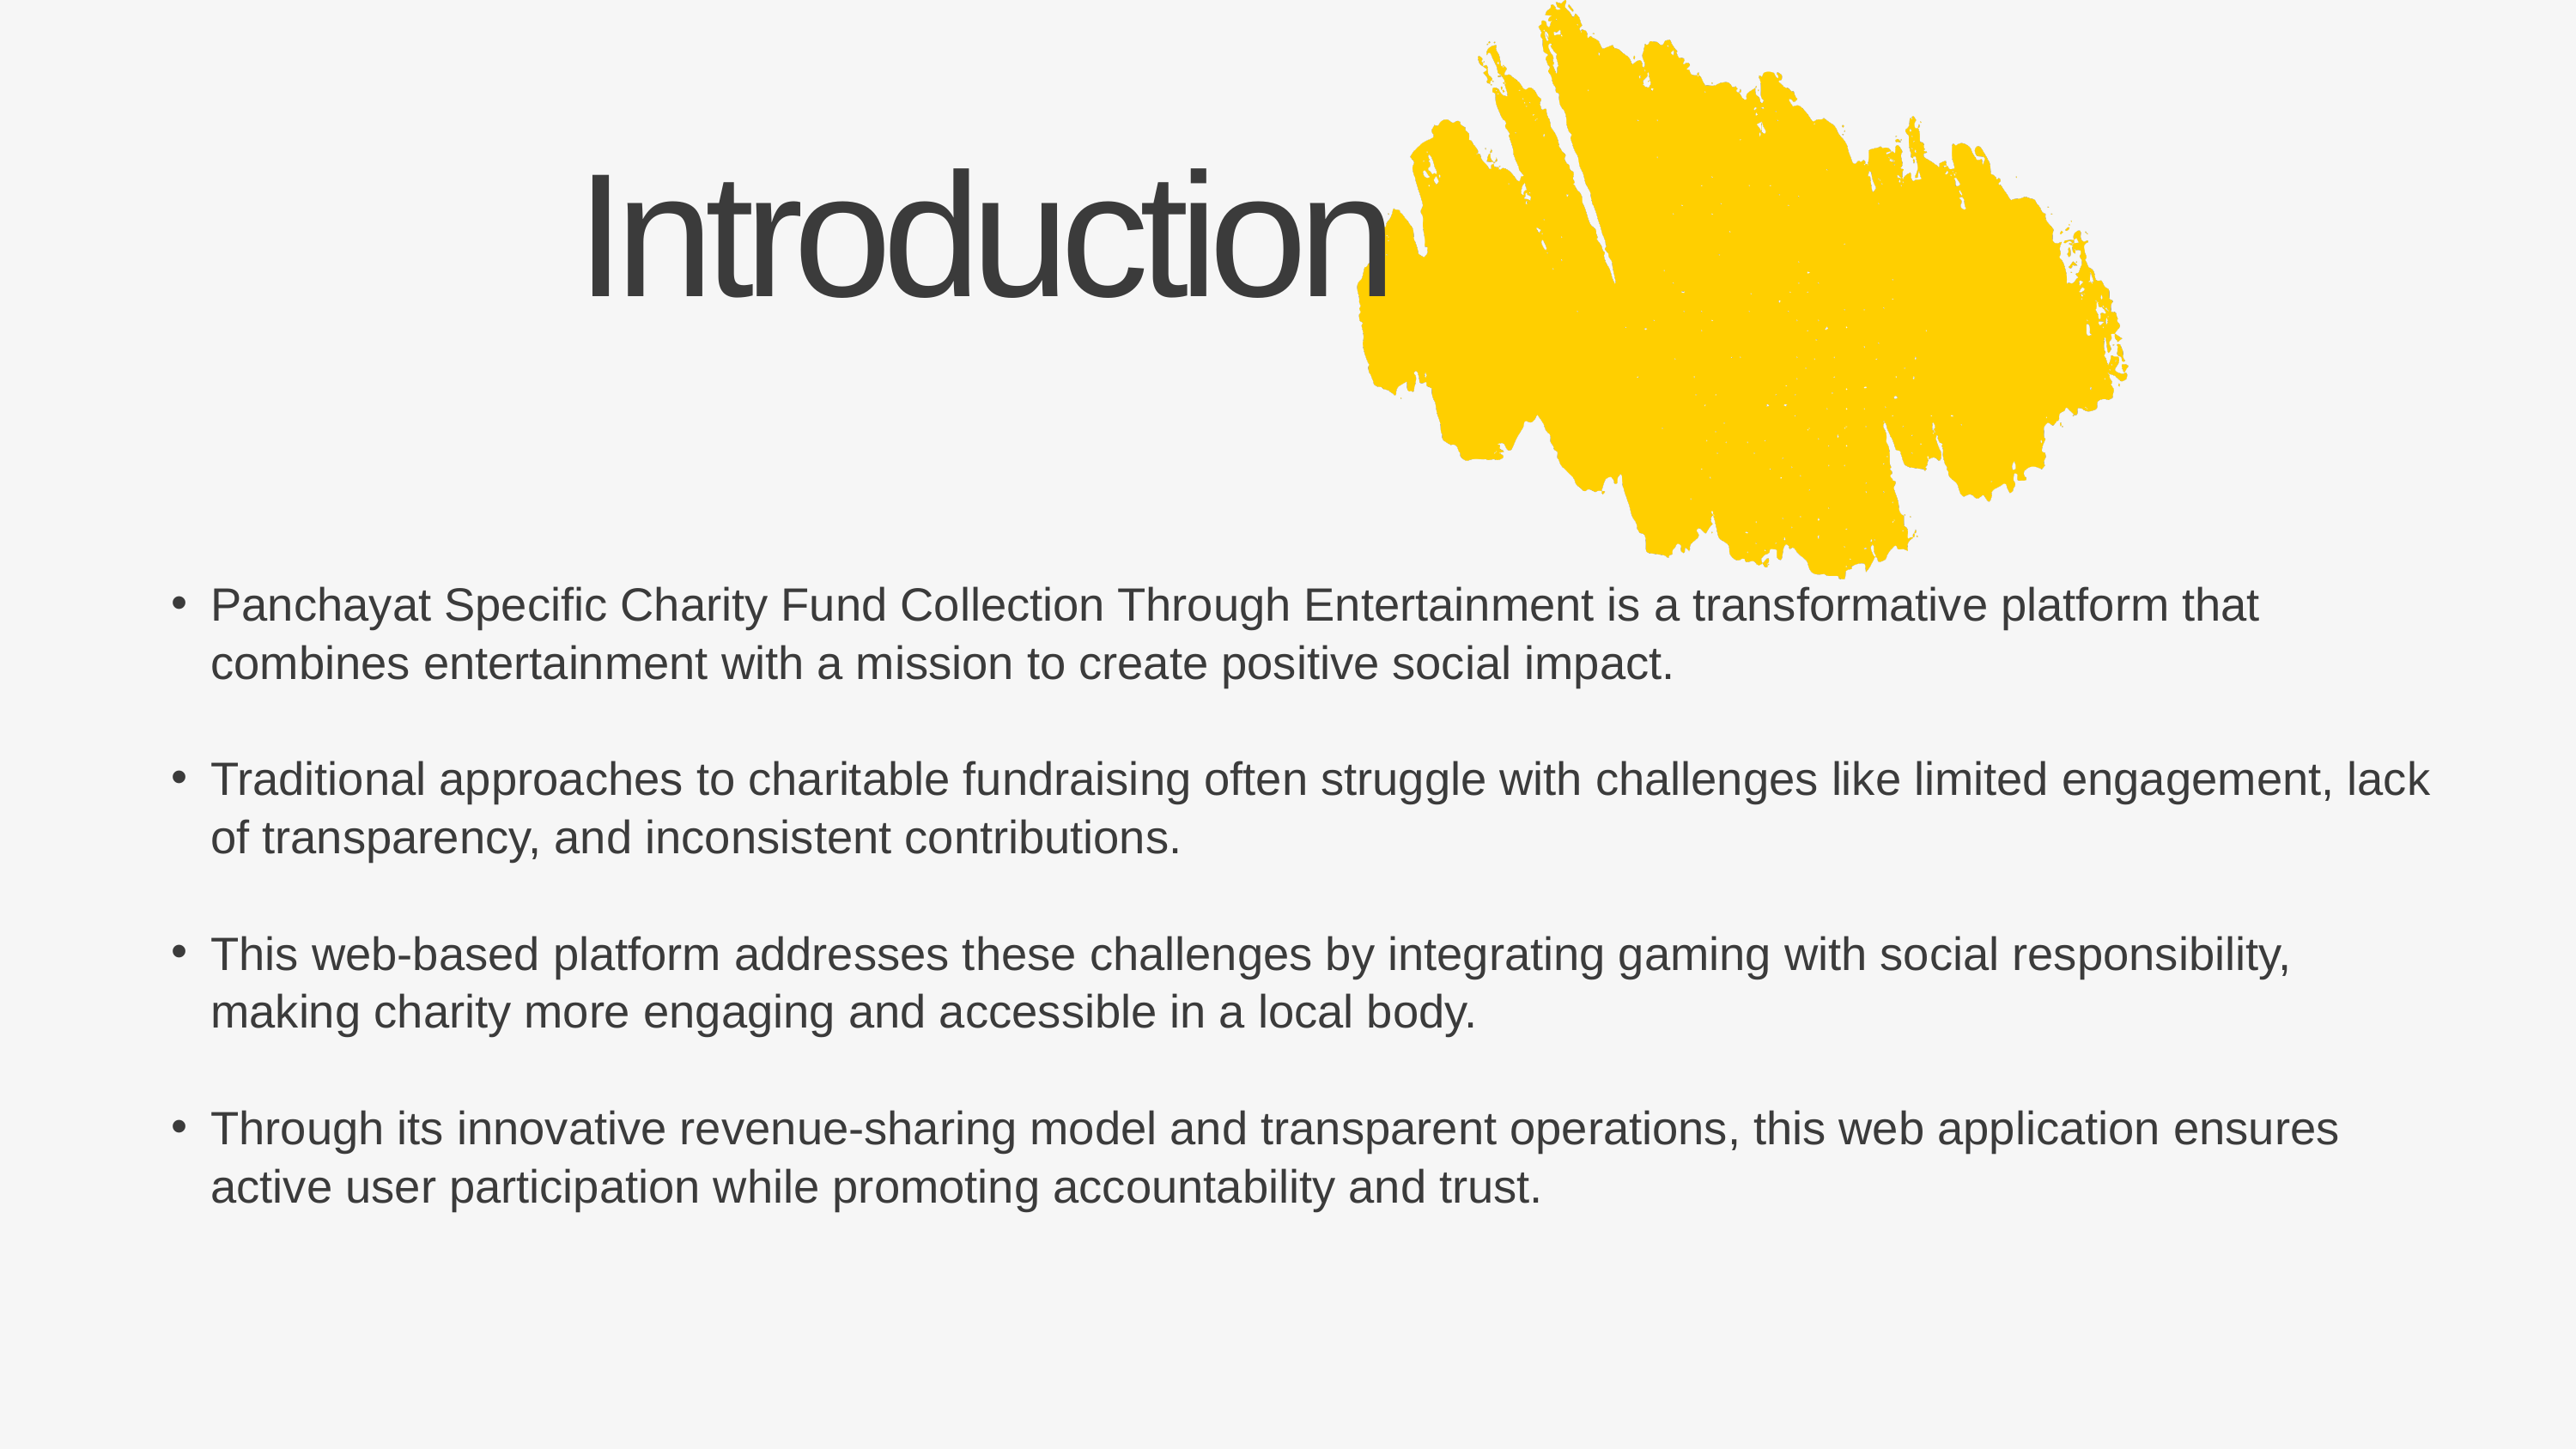

Introduction

Panchayat Specific Charity Fund Collection Through Entertainment is a transformative platform that combines entertainment with a mission to create positive social impact.

Traditional approaches to charitable fundraising often struggle with challenges like limited engagement, lack of transparency, and inconsistent contributions.

This web-based platform addresses these challenges by integrating gaming with social responsibility, making charity more engaging and accessible in a local body.

Through its innovative revenue-sharing model and transparent operations, this web application ensures active user participation while promoting accountability and trust.